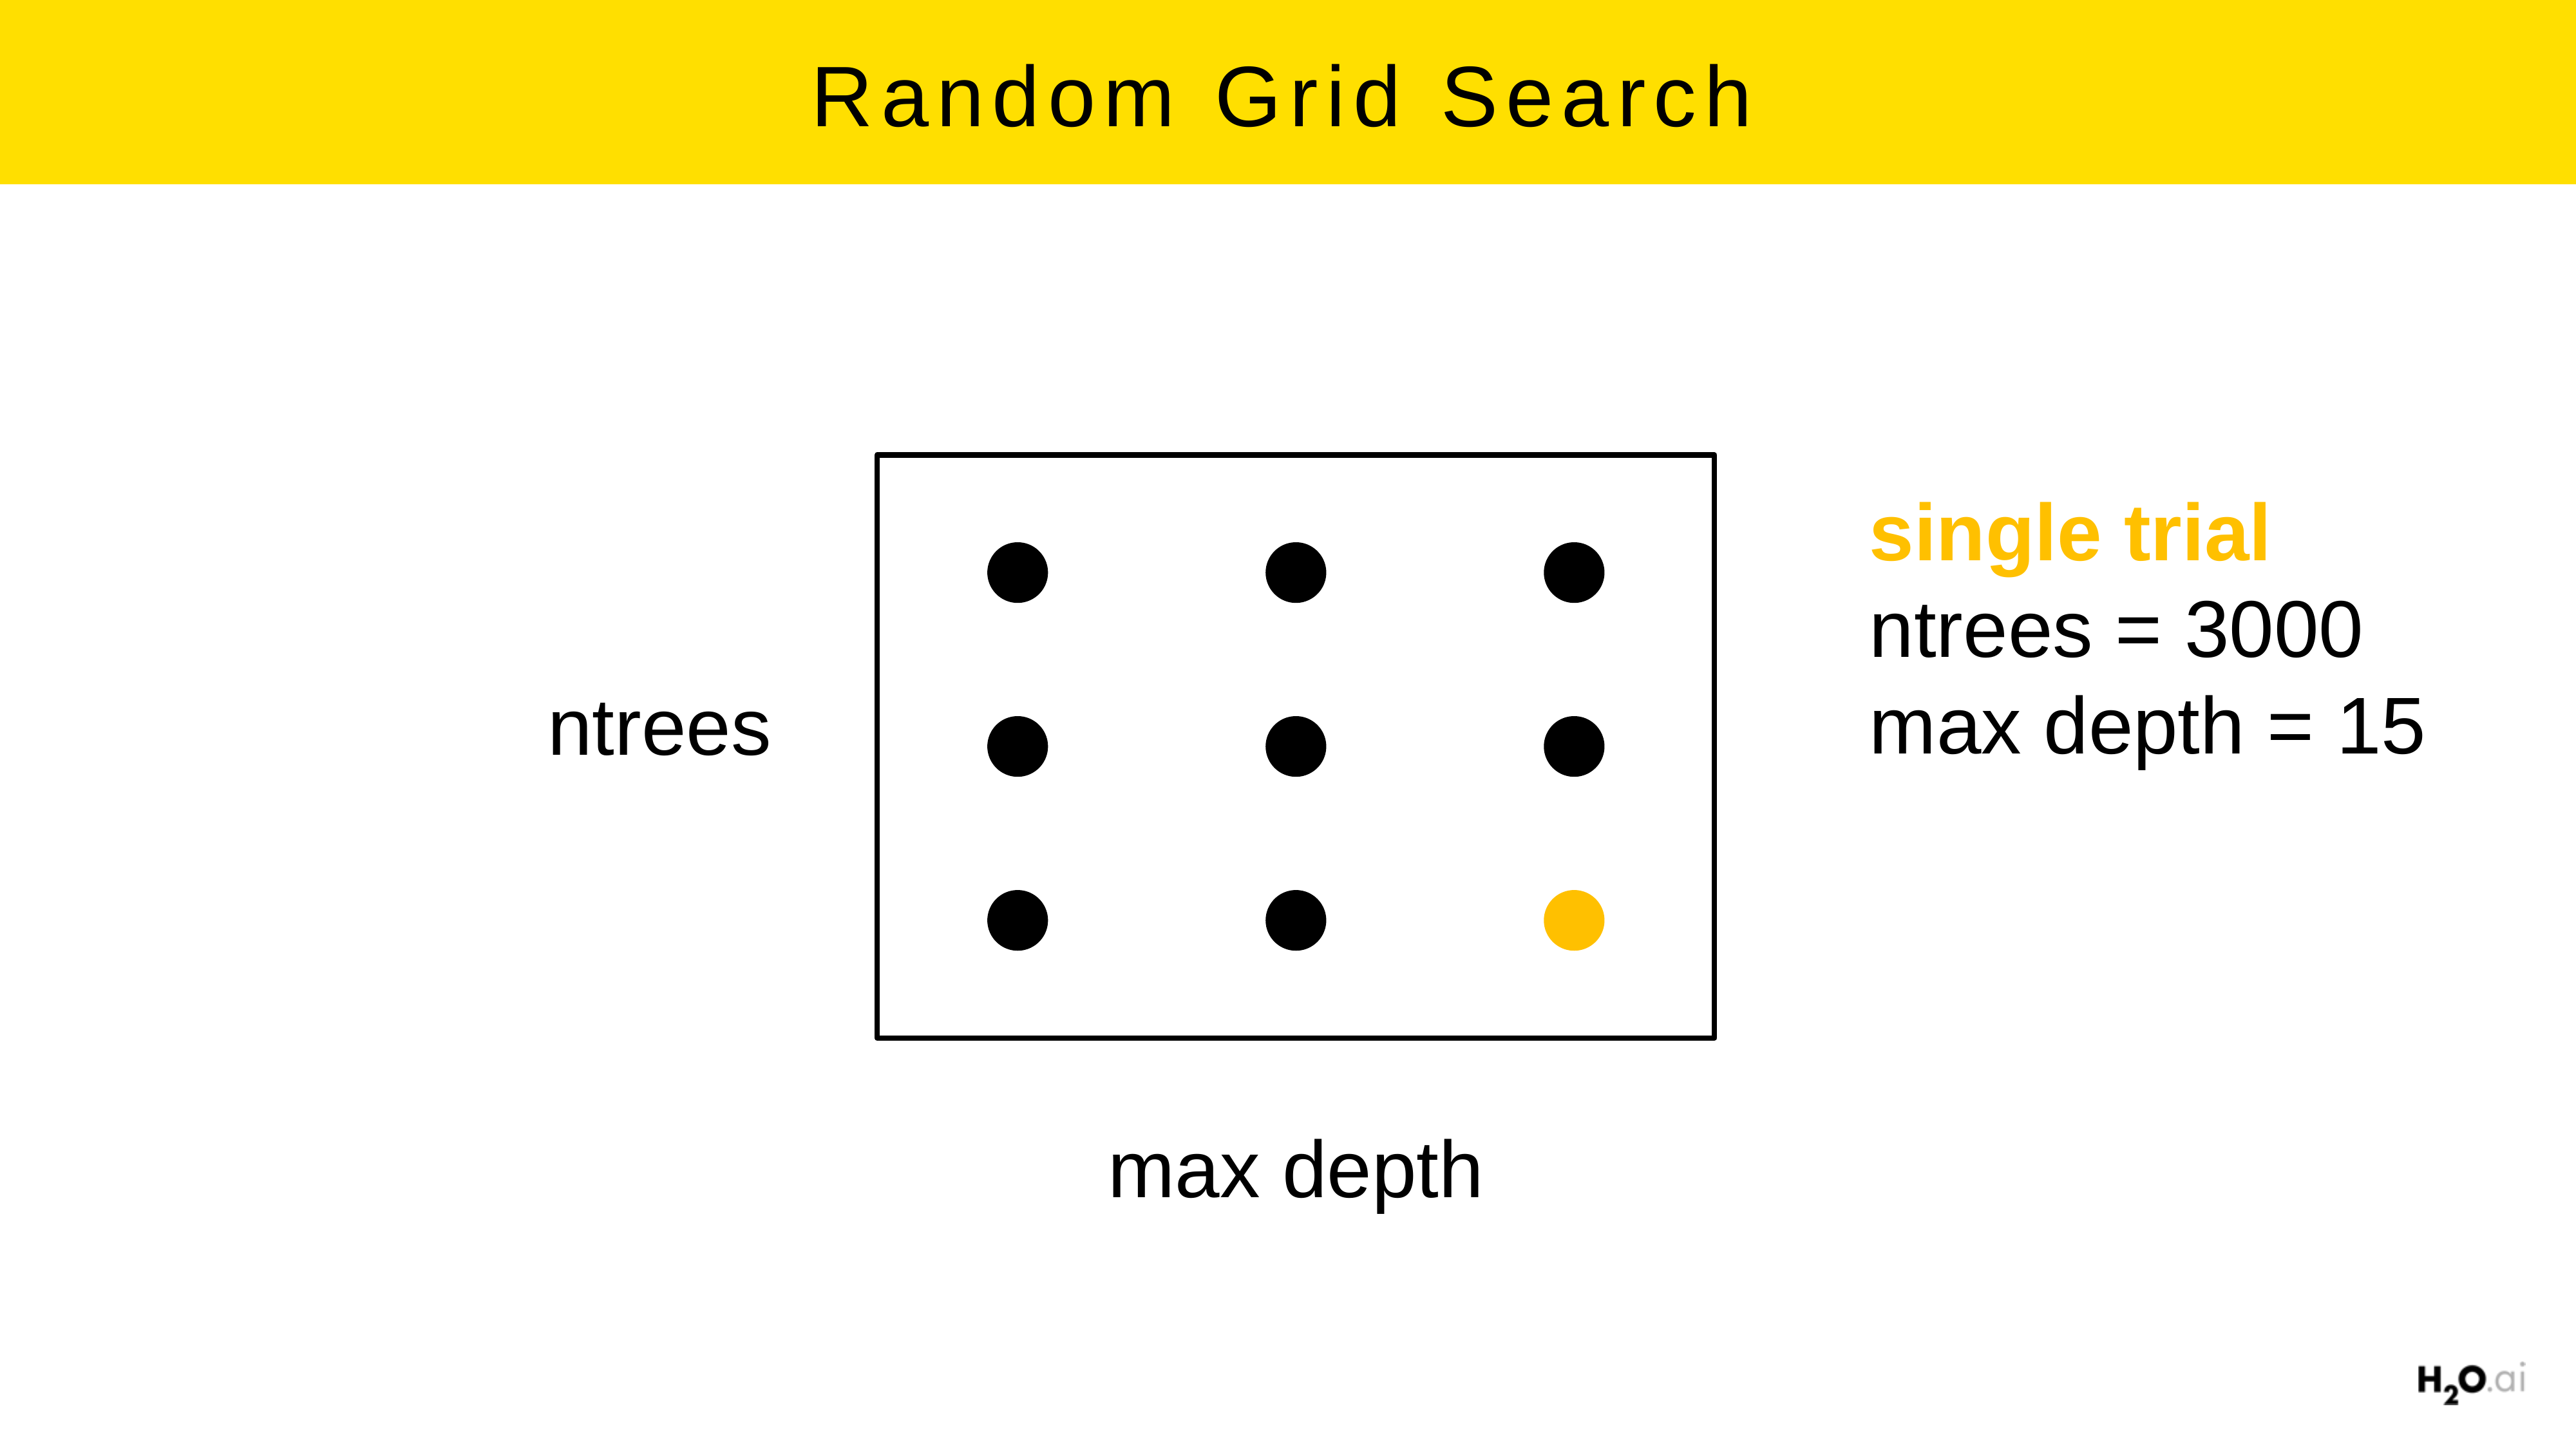

# Random Grid Search

single trial
ntrees = 3000
max depth = 15
ntrees
max depth